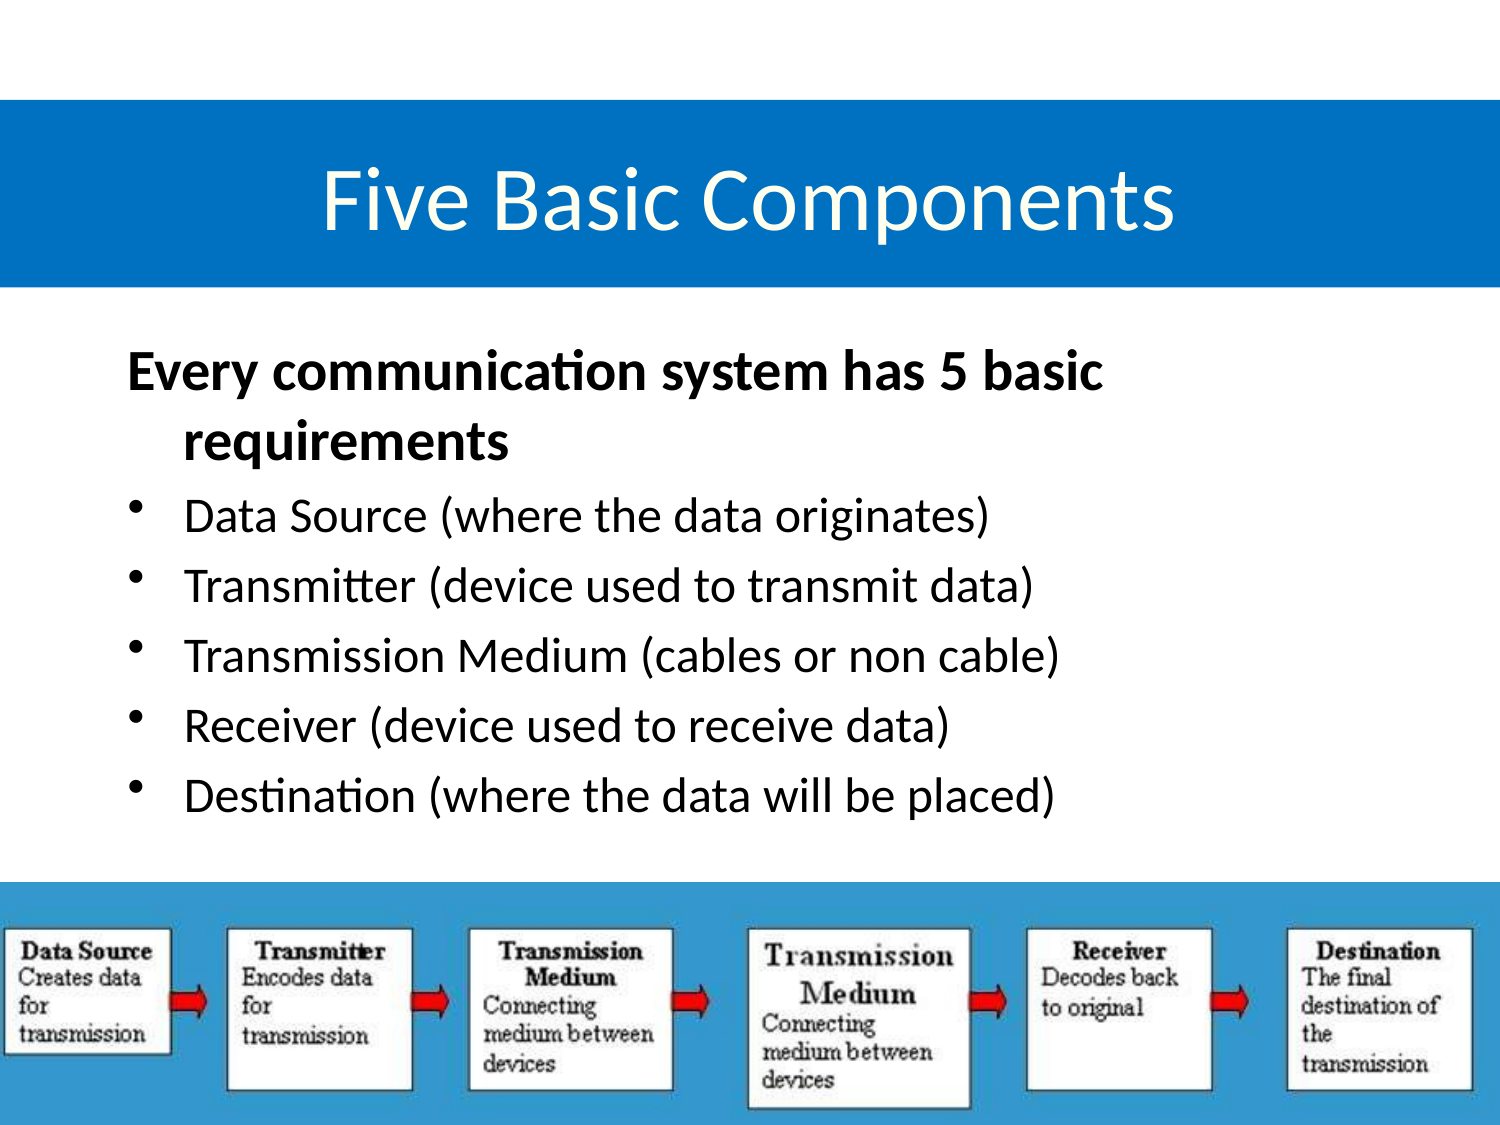

# Five Basic Components
Every communication system has 5 basic requirements
Data Source (where the data originates)
Transmitter (device used to transmit data)
Transmission Medium (cables or non cable)
Receiver (device used to receive data)
Destination (where the data will be placed)

FAST NUCES, Lahore